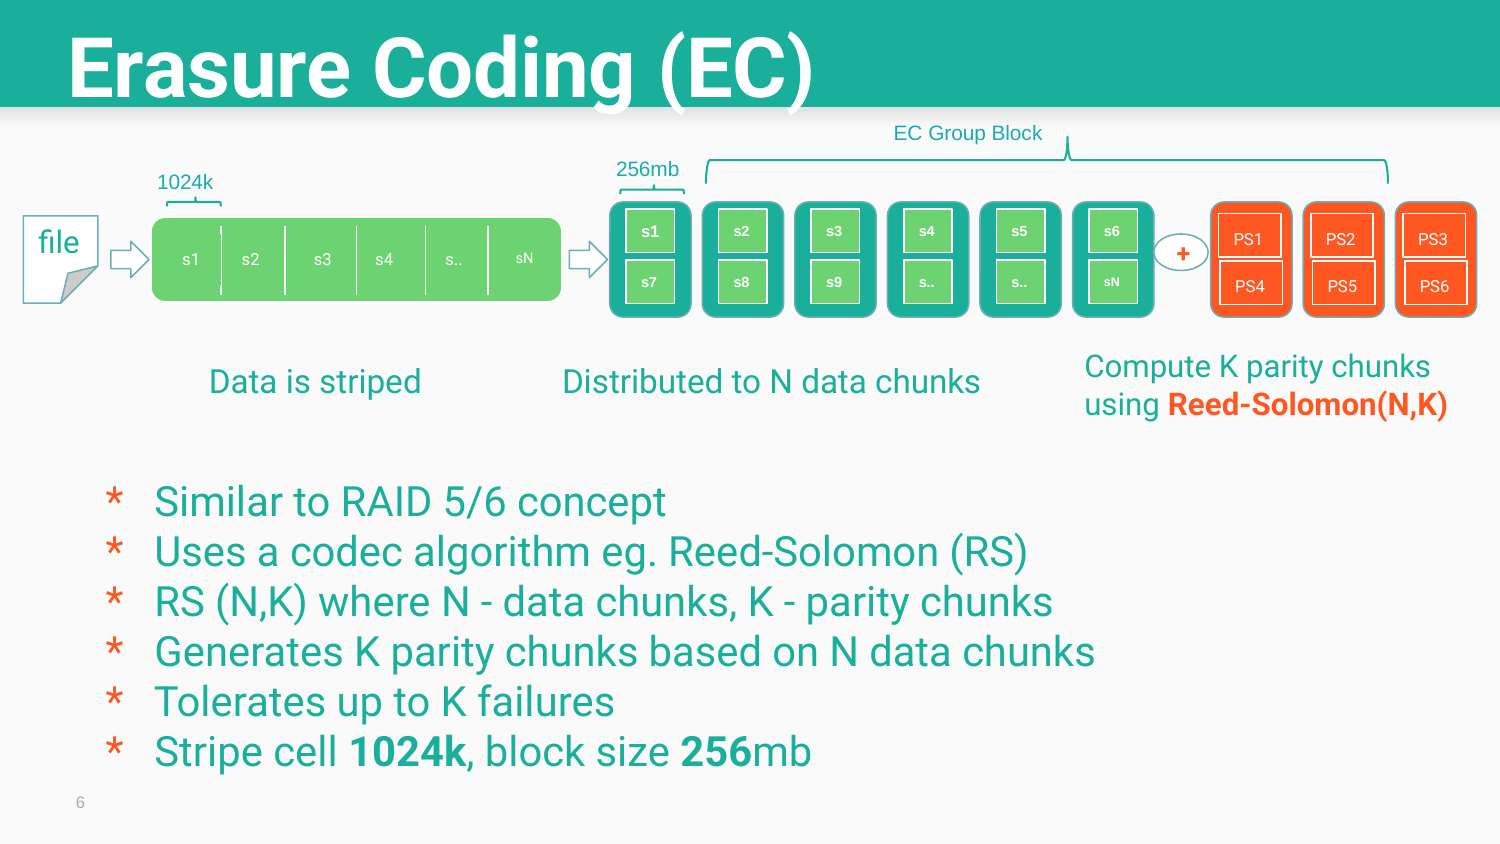

Erasure Coding (EC)

EC Group Block
256mb

1024k

s1
s7

s2
s8

s3
s9

s4
s..

s5
s..

s6
sN

PS1
PS4

PS2
PS5

PS3
PS6
file

s1
s2
s3
s4
s..
sN
+

Compute K parity chunks using Reed-Solomon(N,K)
Data is striped
Distributed to N data chunks
*   Similar to RAID 5/6 concept
*   Uses a codec algorithm eg. Reed-Solomon (RS)
*   RS (N,K) where N - data chunks, K - parity chunks
*   Generates K parity chunks based on N data chunks
*   Tolerates up to K failures
*   Stripe cell 1024k, block size 256mb
6